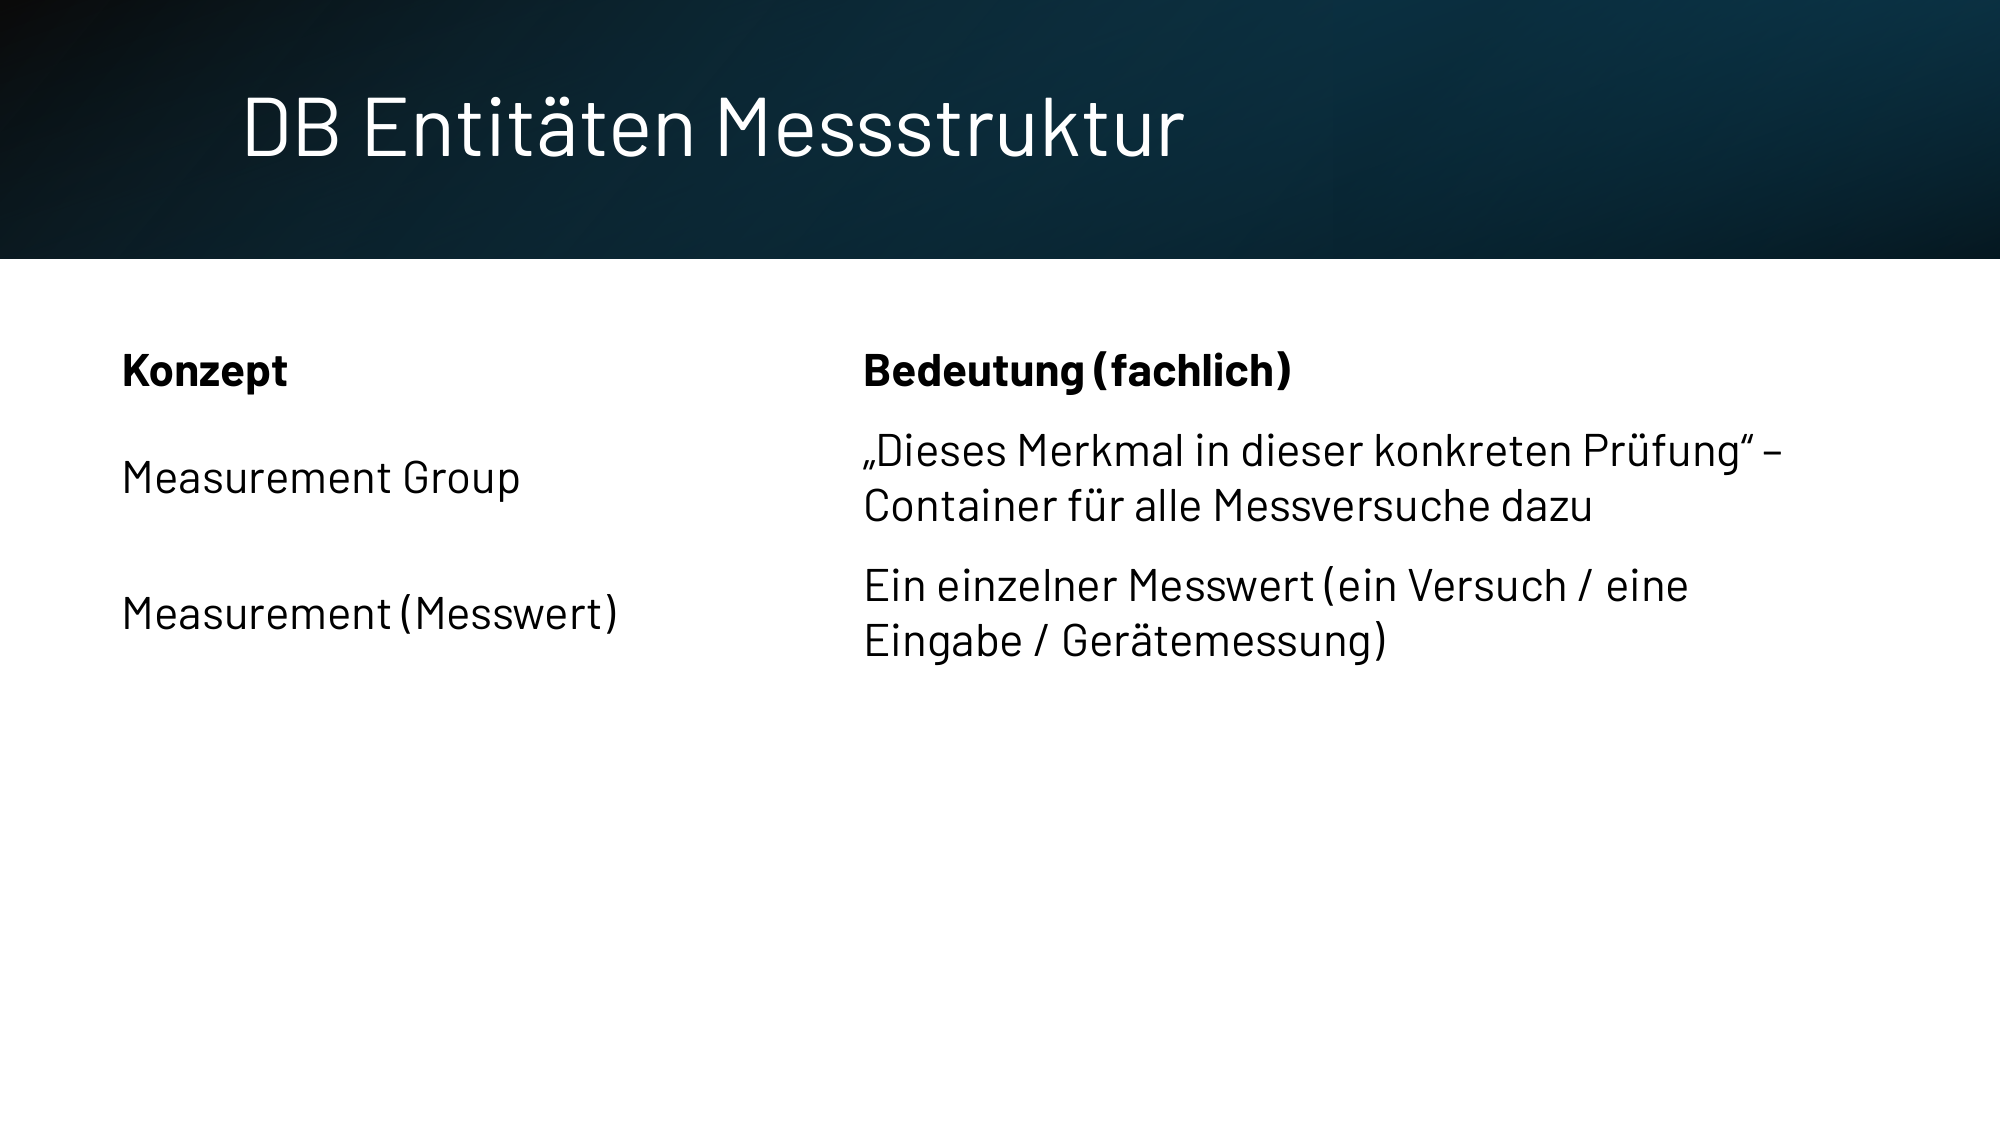

# DB Entitäten Messstruktur
| Konzept | Bedeutung (fachlich) |
| --- | --- |
| Measurement Group | „Dieses Merkmal in dieser konkreten Prüfung“ – Container für alle Messversuche dazu |
| Measurement (Messwert) | Ein einzelner Messwert (ein Versuch / eine Eingabe / Gerätemessung) |